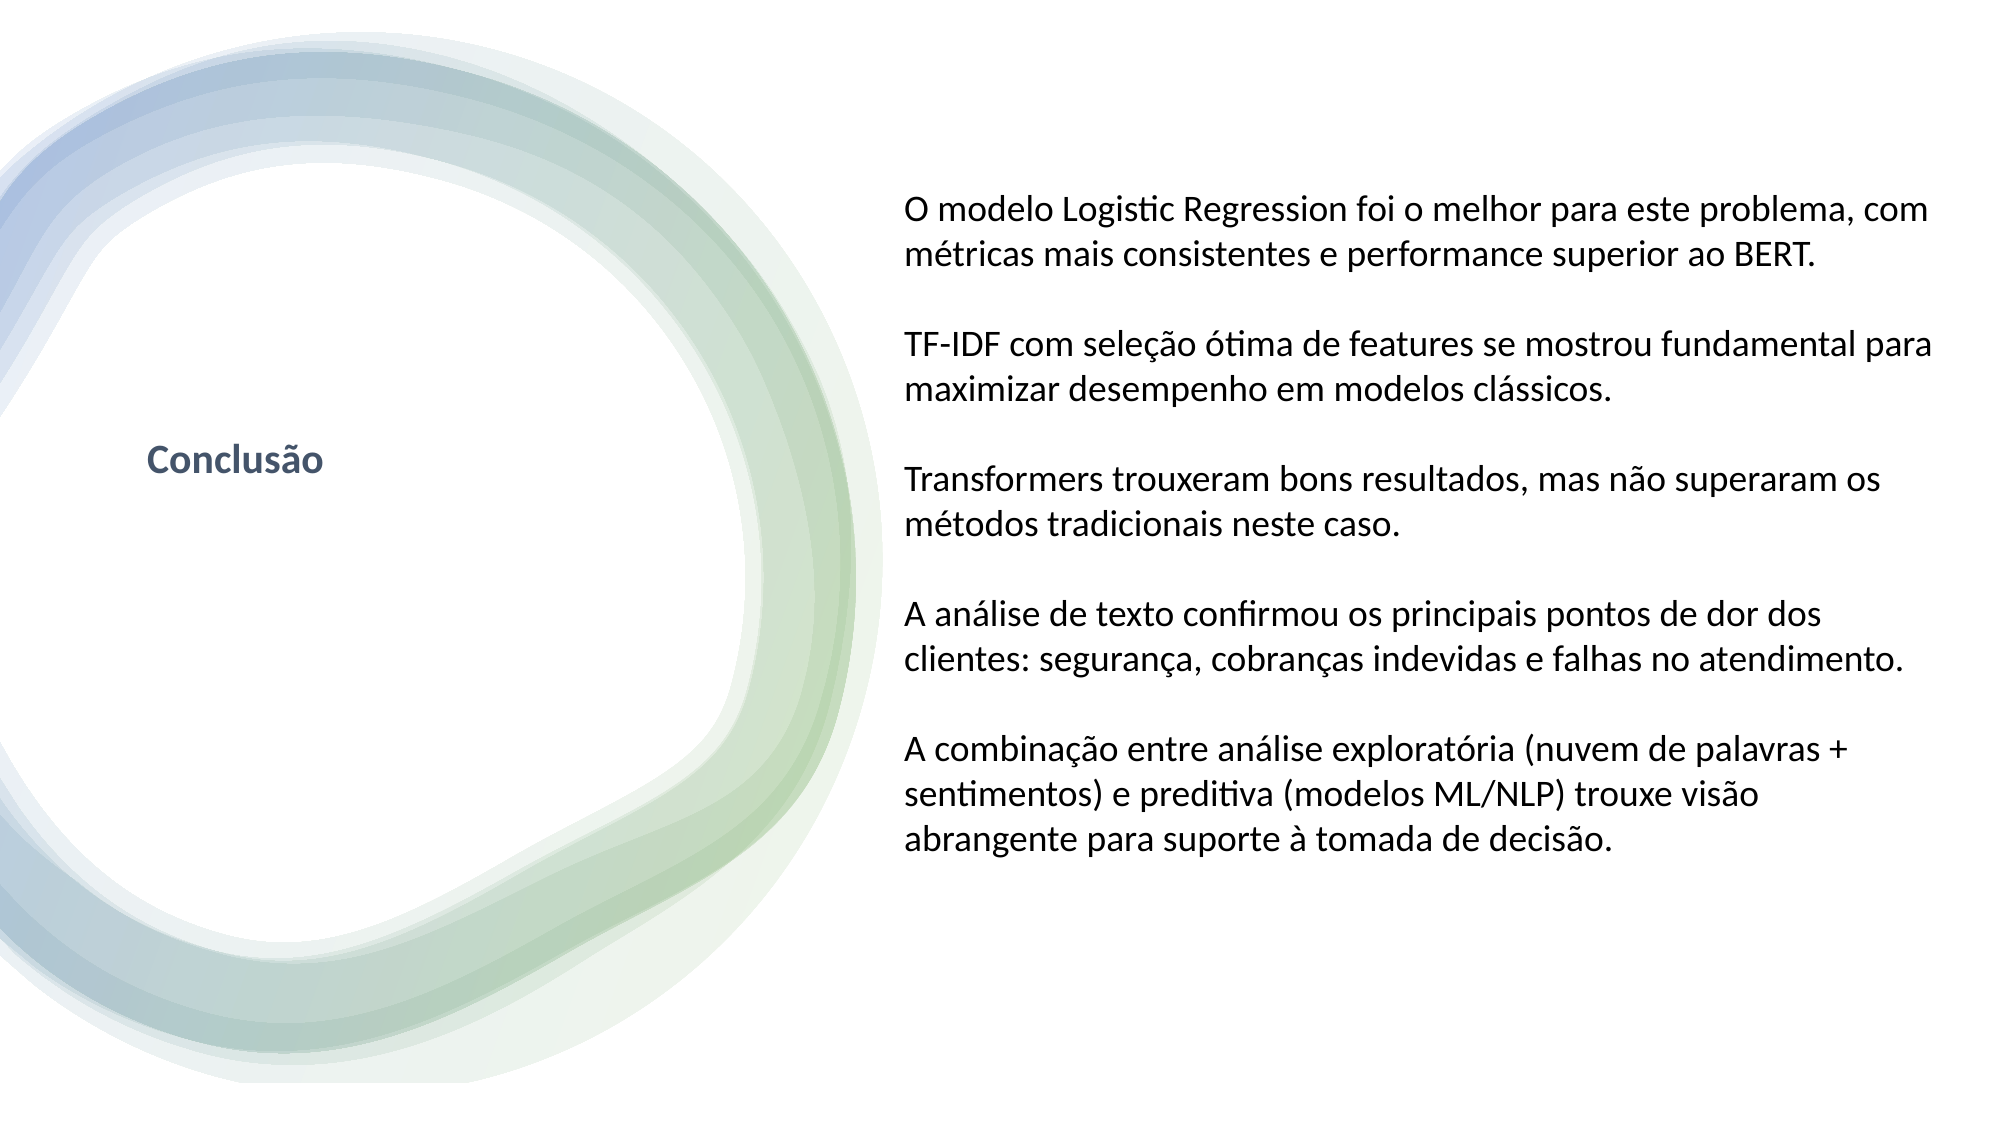

O modelo Logistic Regression foi o melhor para este problema, com métricas mais consistentes e performance superior ao BERT.

TF-IDF com seleção ótima de features se mostrou fundamental para maximizar desempenho em modelos clássicos.

Transformers trouxeram bons resultados, mas não superaram os métodos tradicionais neste caso.

A análise de texto confirmou os principais pontos de dor dos clientes: segurança, cobranças indevidas e falhas no atendimento.

A combinação entre análise exploratória (nuvem de palavras + sentimentos) e preditiva (modelos ML/NLP) trouxe visão abrangente para suporte à tomada de decisão.

Conclusão